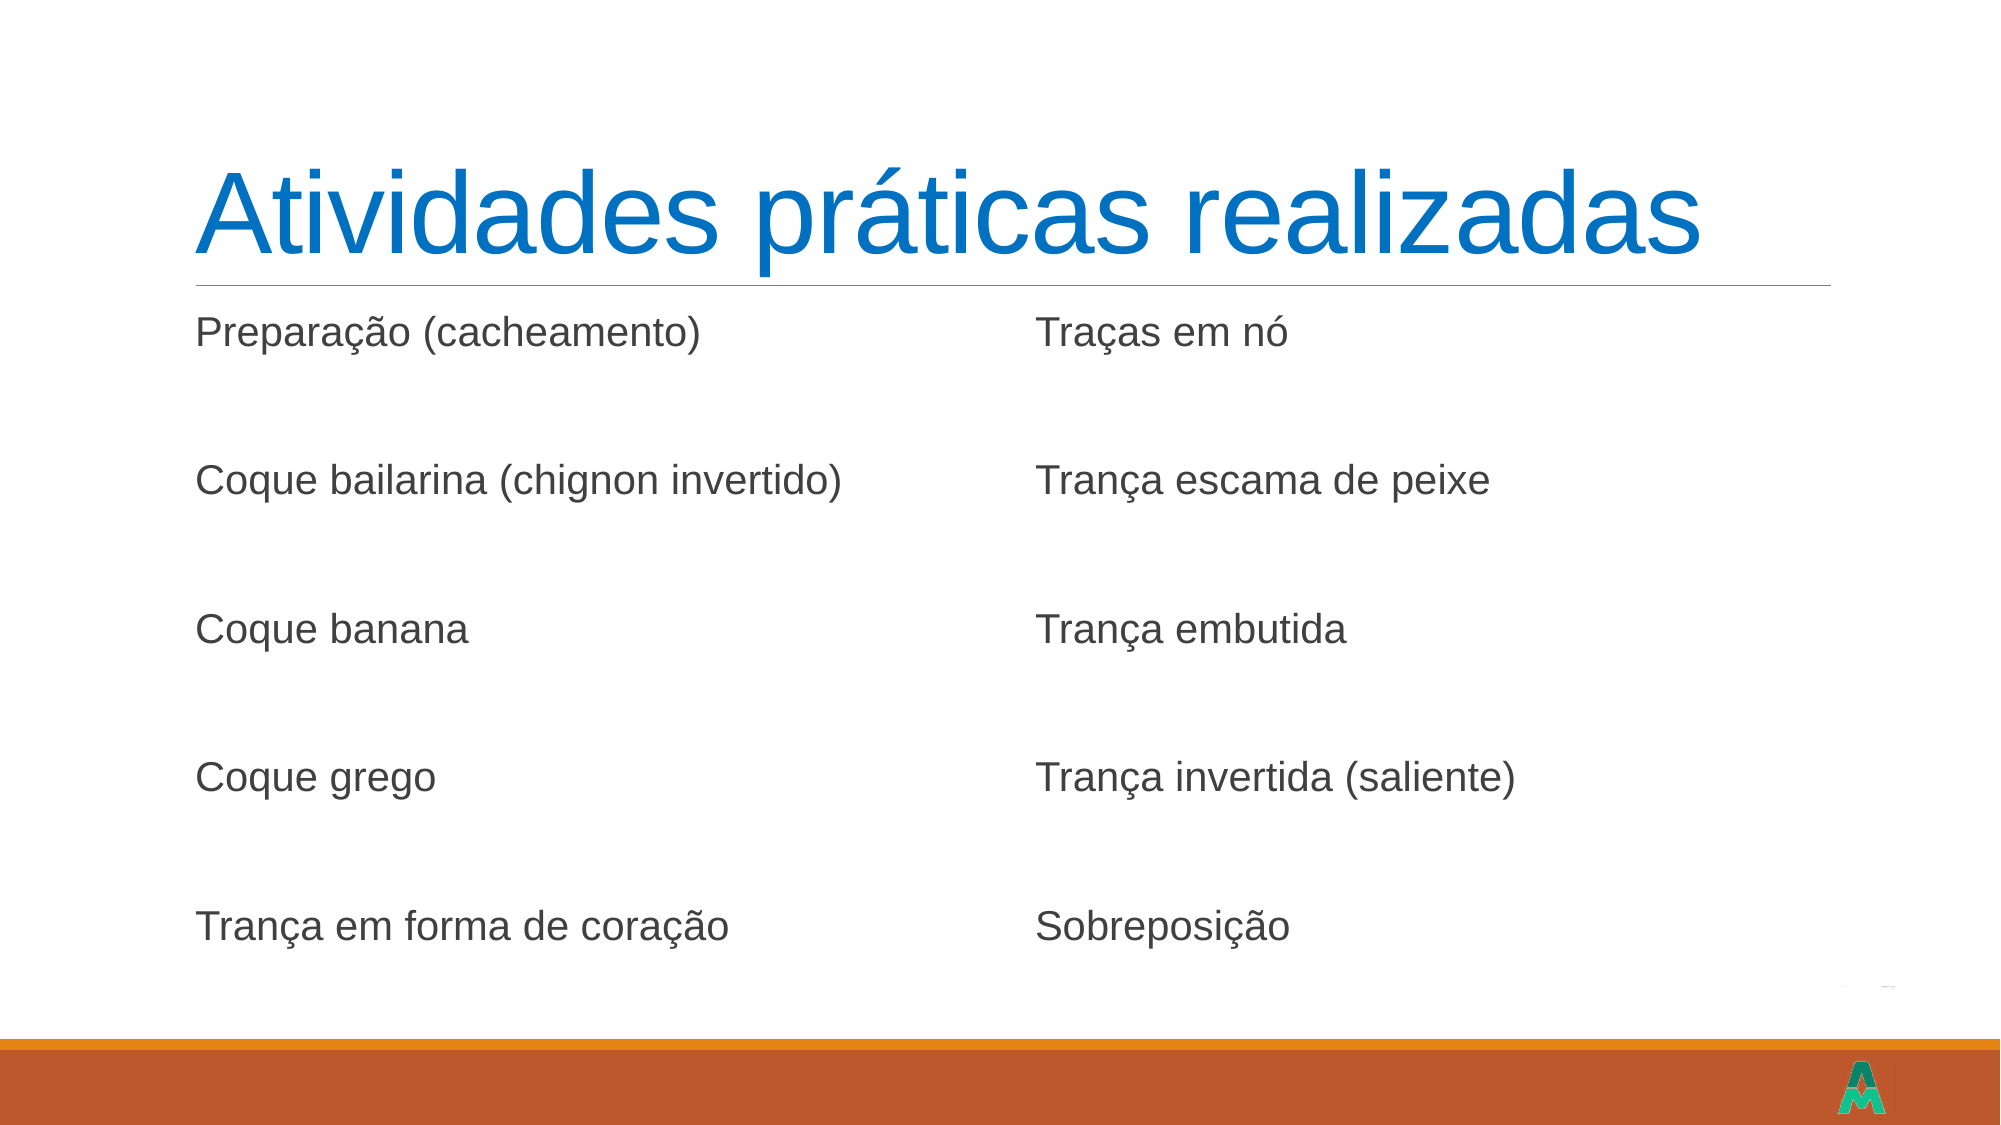

# Atividades práticas realizadas
Preparação (cacheamento)

Coque bailarina (chignon invertido)

Coque banana

Coque grego

Trança em forma de coração
Traças em nó

Trança escama de peixe

Trança embutida

Trança invertida (saliente)

Sobreposição